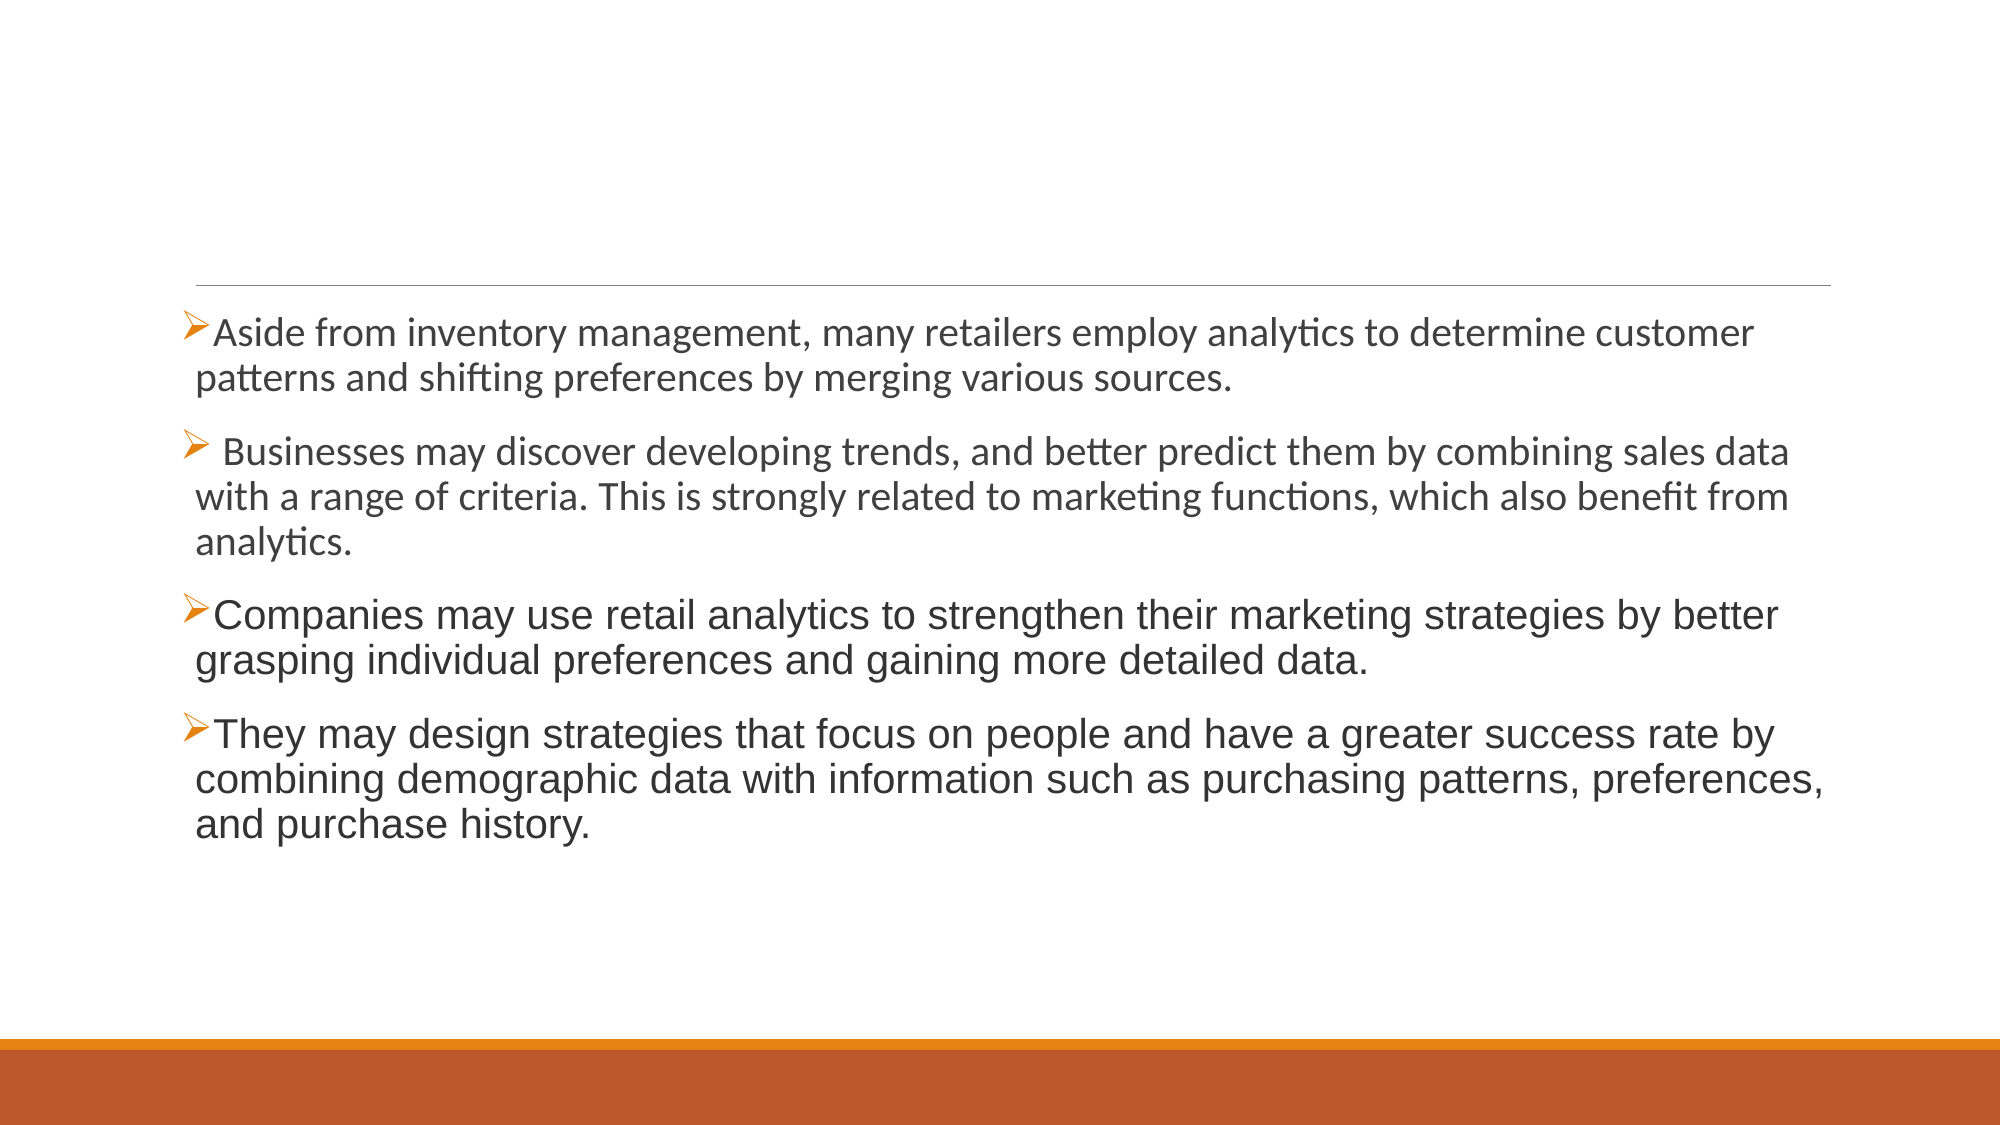

Aside from inventory management, many retailers employ analytics to determine customer patterns and shifting preferences by merging various sources.
 Businesses may discover developing trends, and better predict them by combining sales data with a range of criteria. This is strongly related to marketing functions, which also benefit from analytics.
Companies may use retail analytics to strengthen their marketing strategies by better grasping individual preferences and gaining more detailed data.
They may design strategies that focus on people and have a greater success rate by combining demographic data with information such as purchasing patterns, preferences, and purchase history.